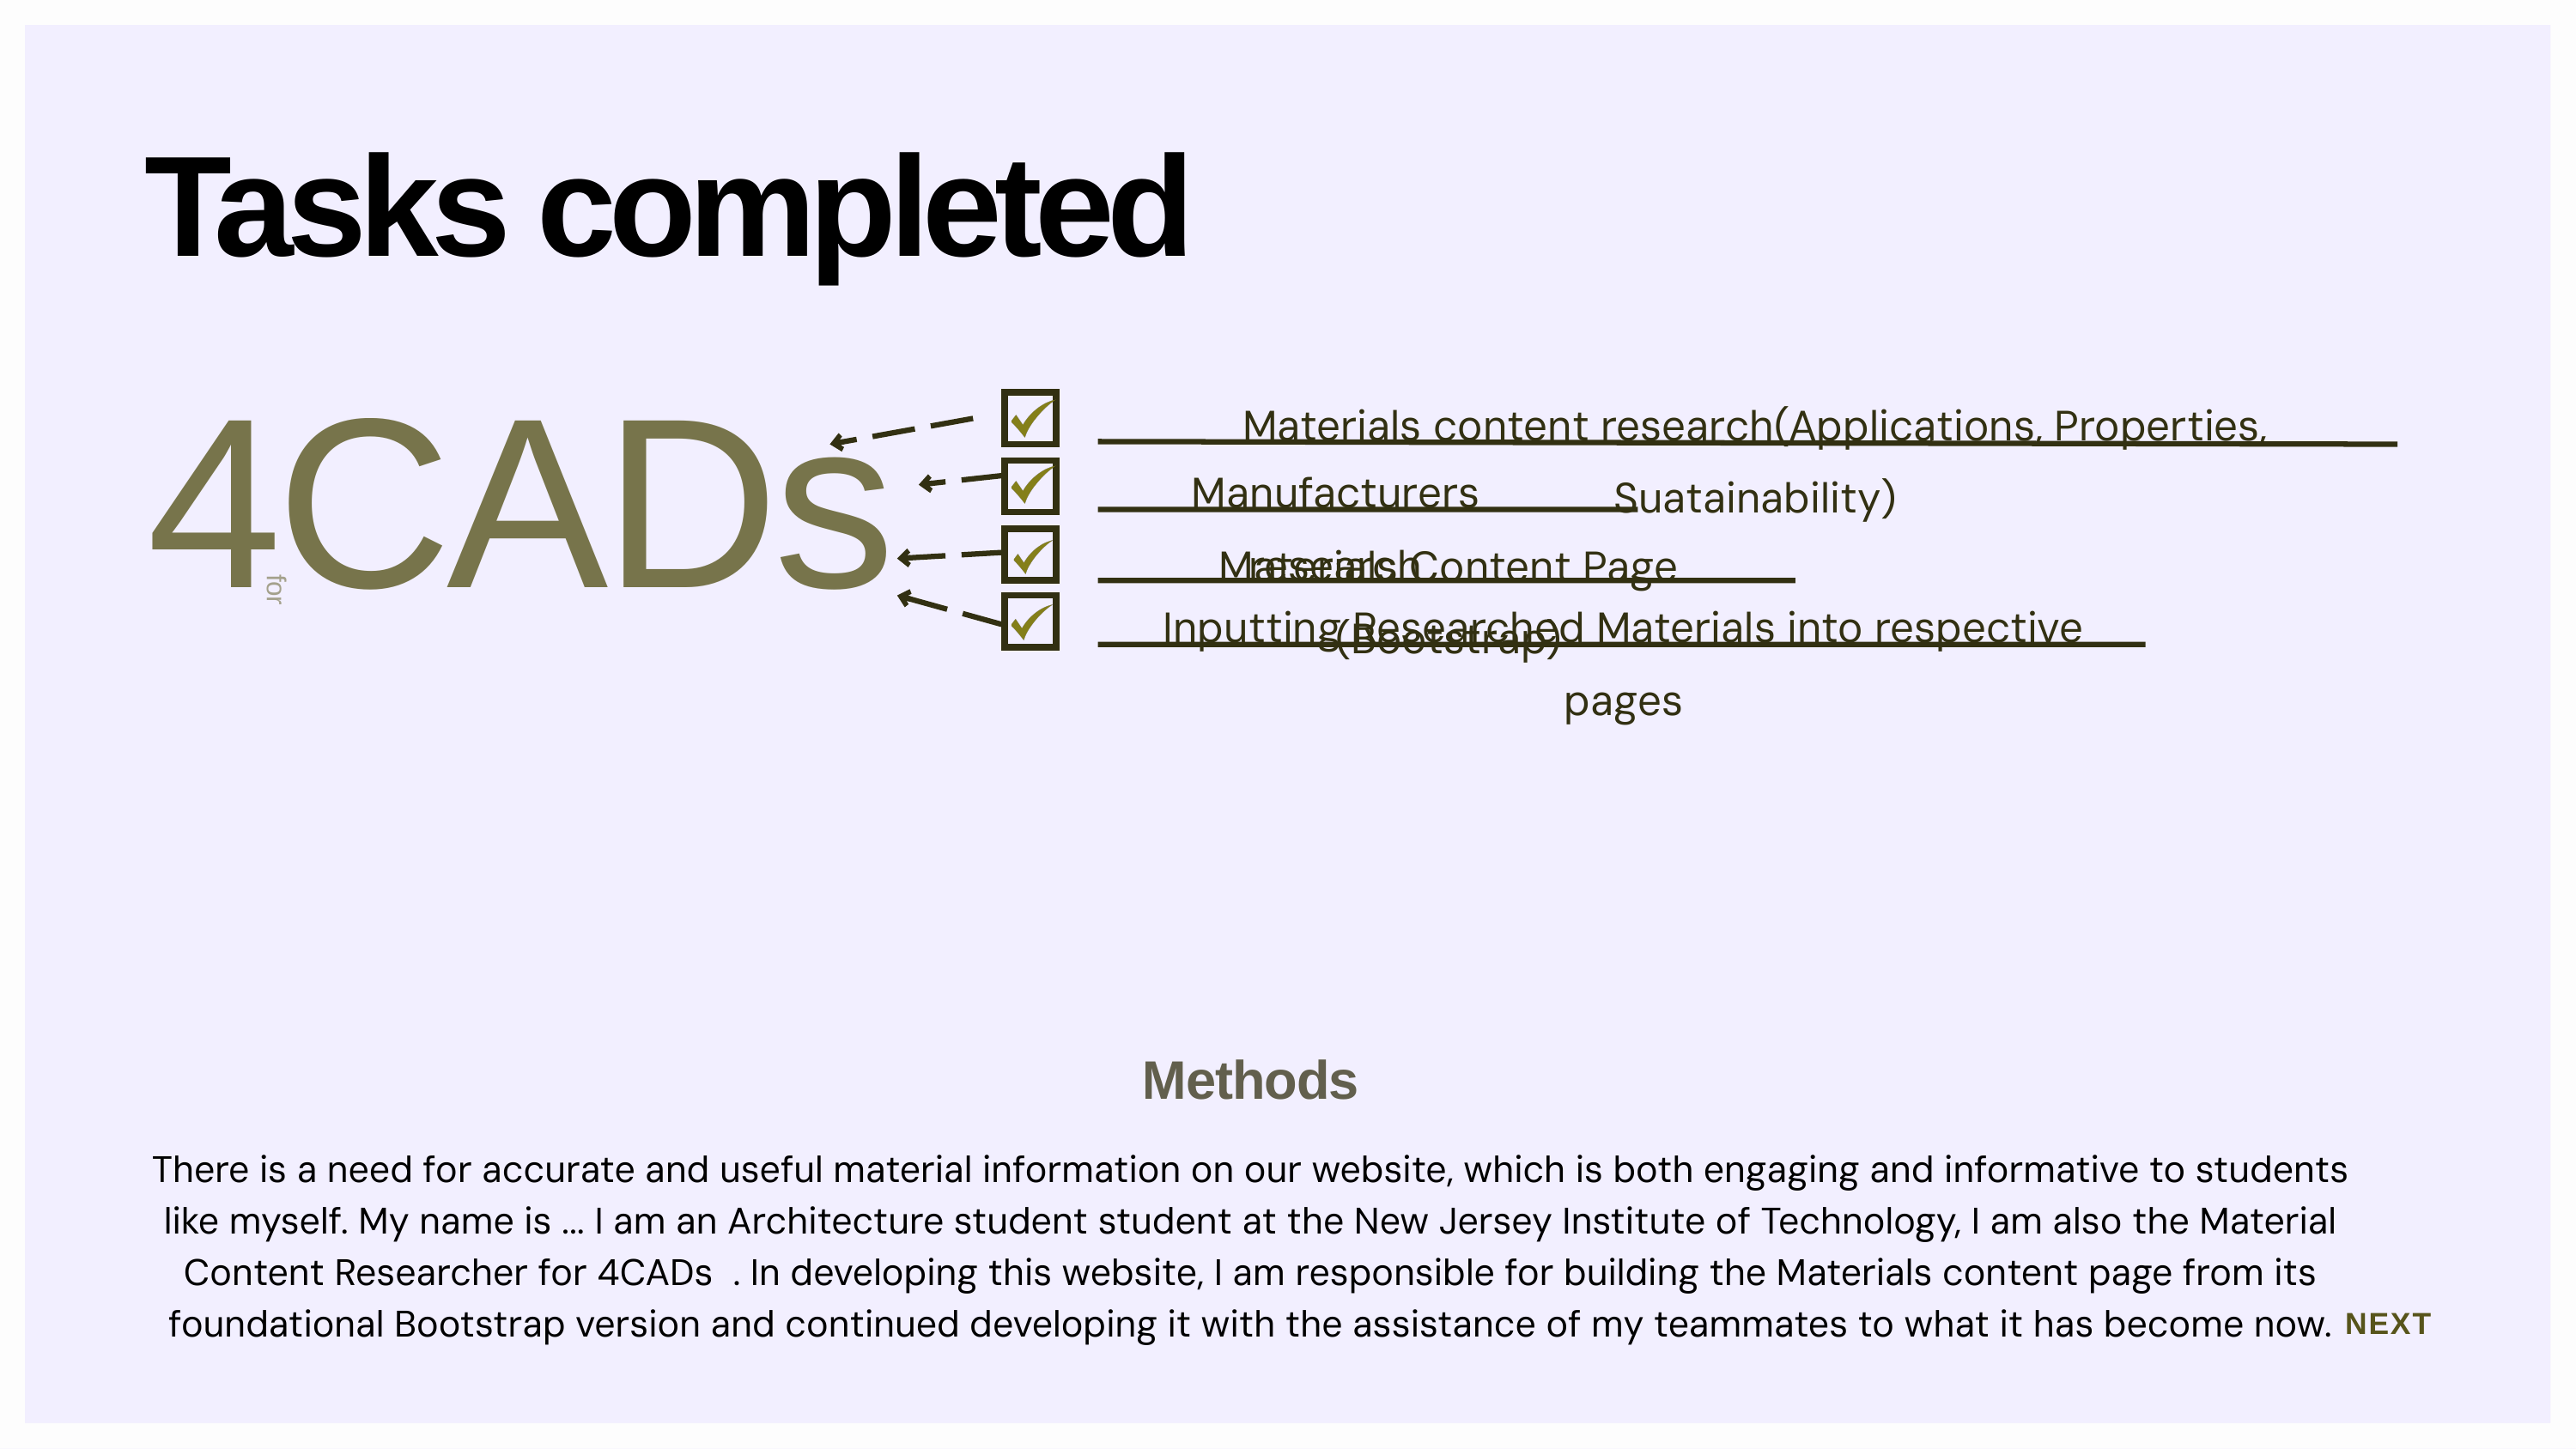

Tasks completed
4CADs
for
Materials content research(Applications, Properties, Suatainability)

Manufacturers research

Materials Content Page (Bootstrap)

Inputting Researched Materials into respective pages

Methods
There is a need for accurate and useful material information on our website, which is both engaging and informative to students like myself. My name is ... I am an Architecture student student at the New Jersey Institute of Technology, I am also the Material Content Researcher for 4CADs  . In developing this website, I am responsible for building the Materials content page from its foundational Bootstrap version and continued developing it with the assistance of my teammates to what it has become now.
NEXT